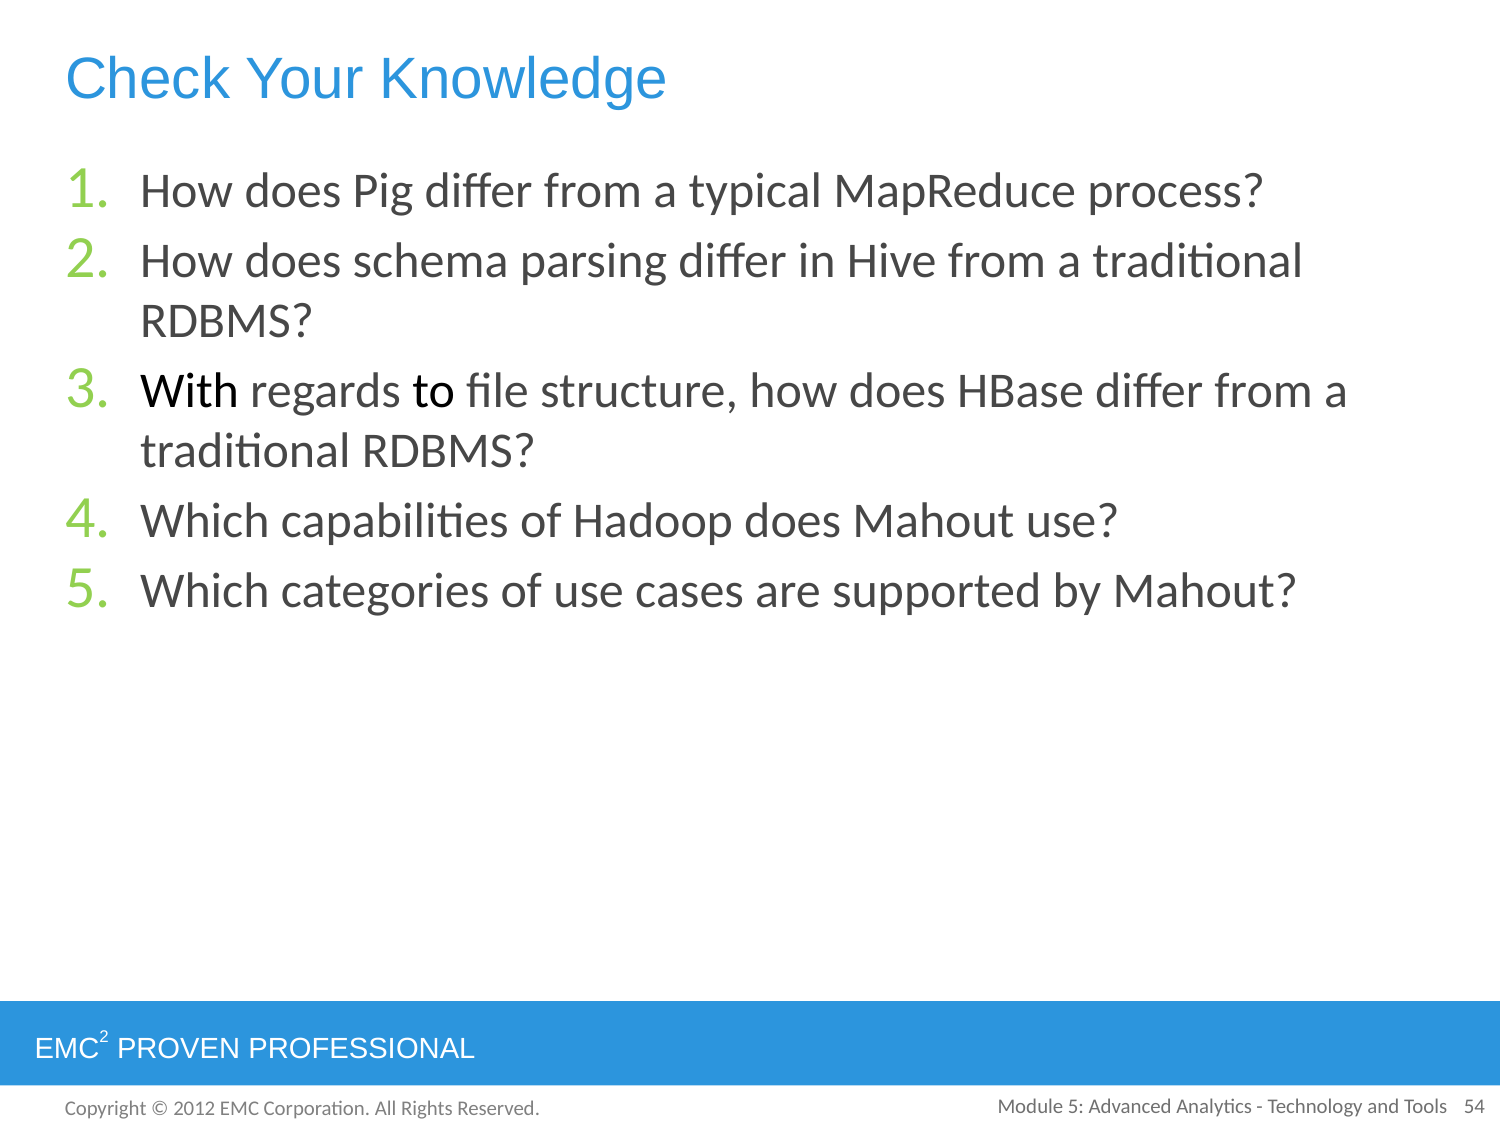

# Check Your Knowledge
How does Pig differ from a typical MapReduce process?
How does schema parsing differ in Hive from a traditional RDBMS?
With regards to file structure, how does HBase differ from a traditional RDBMS?
Which capabilities of Hadoop does Mahout use?
Which categories of use cases are supported by Mahout?

Module 5: Advanced Analytics - Technology and Tools
54